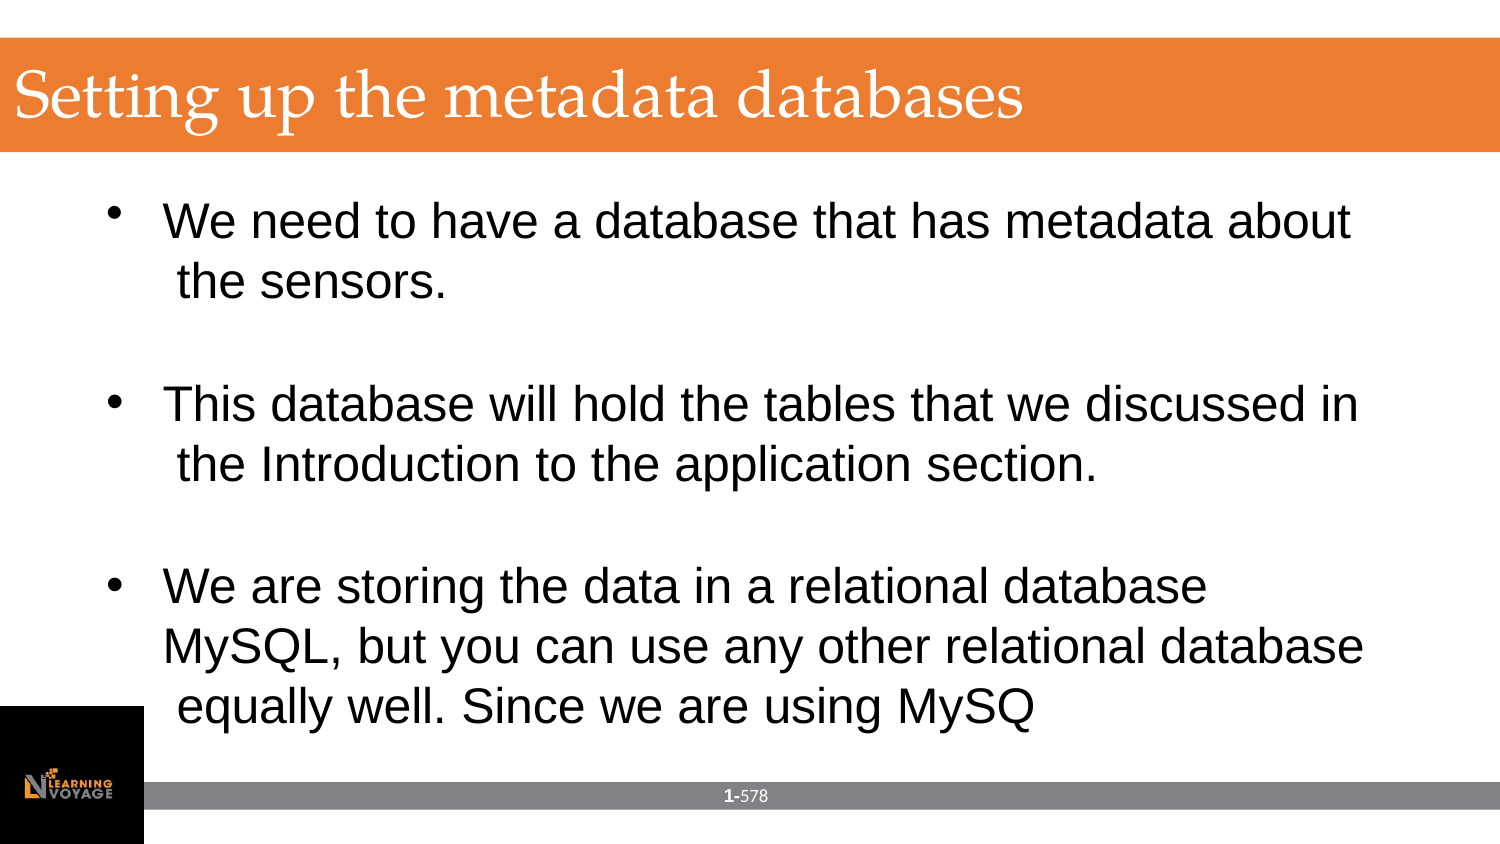

# Setting up the metadata databases
We need to have a database that has metadata about  the sensors.

This database will hold the tables that we discussed in  the Introduction to the application section.

We are storing the data in a relational database  MySQL, but you can use any other relational database  equally well. Since we are using MySQ
1-578